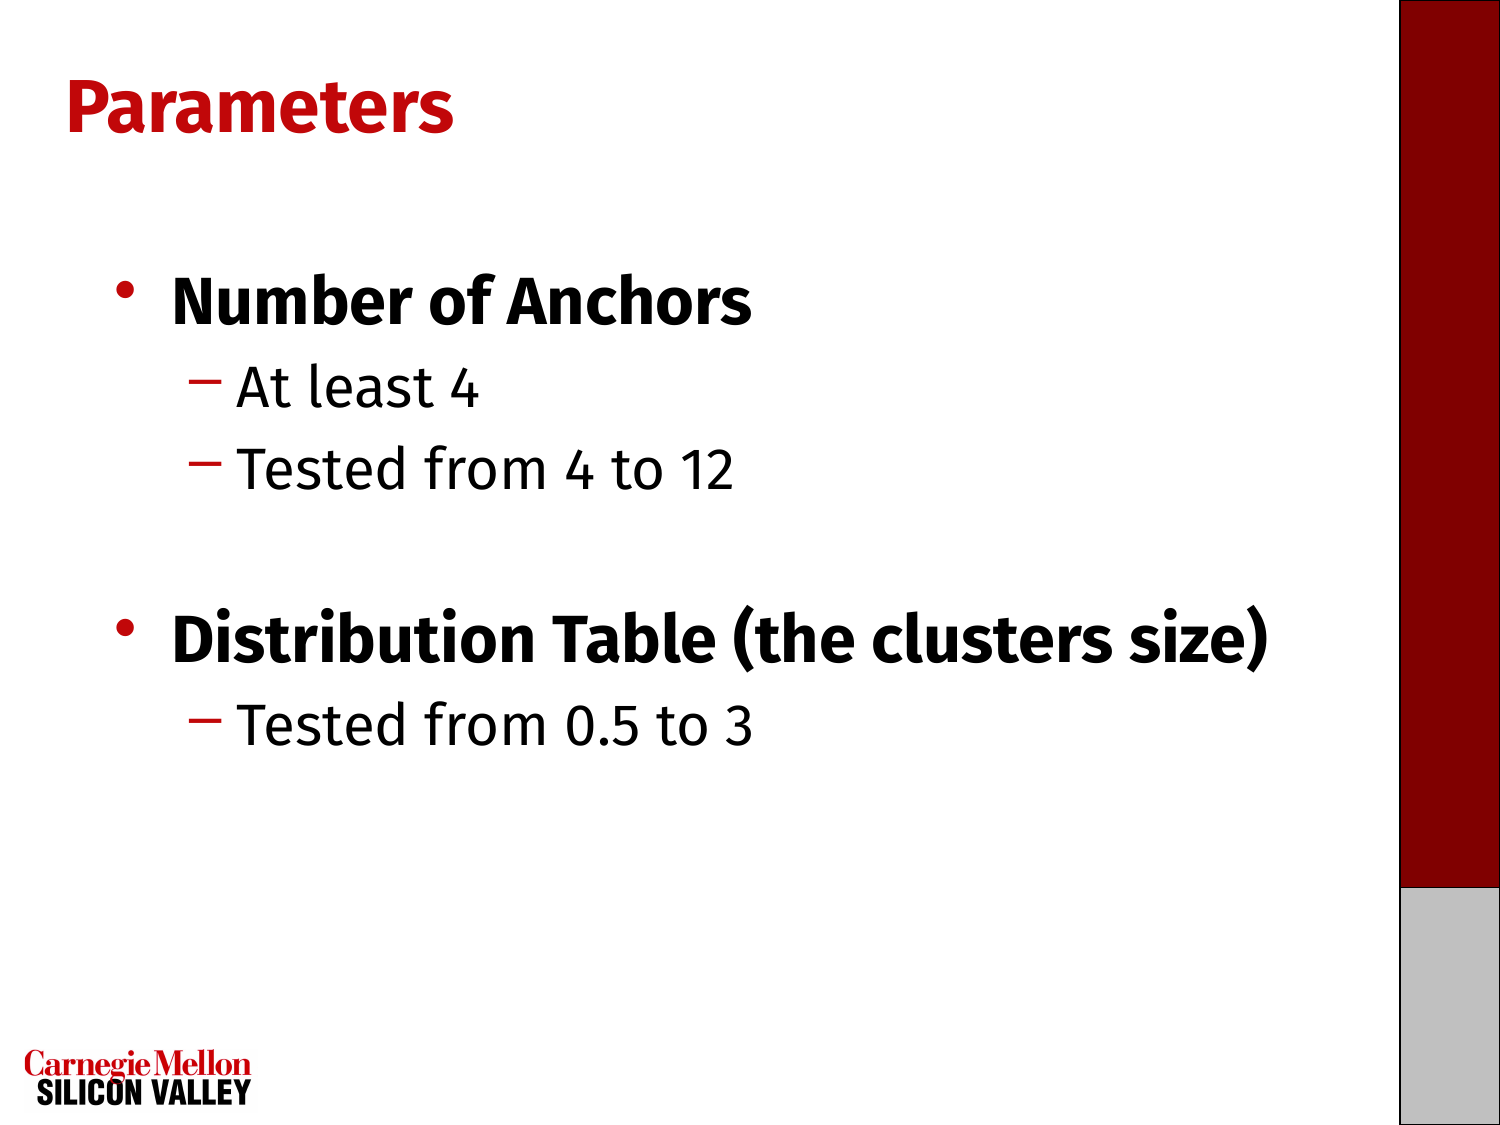

# Parameters
Number of Anchors
At least 4
Tested from 4 to 12

Distribution Table (the clusters size)
Tested from 0.5 to 3